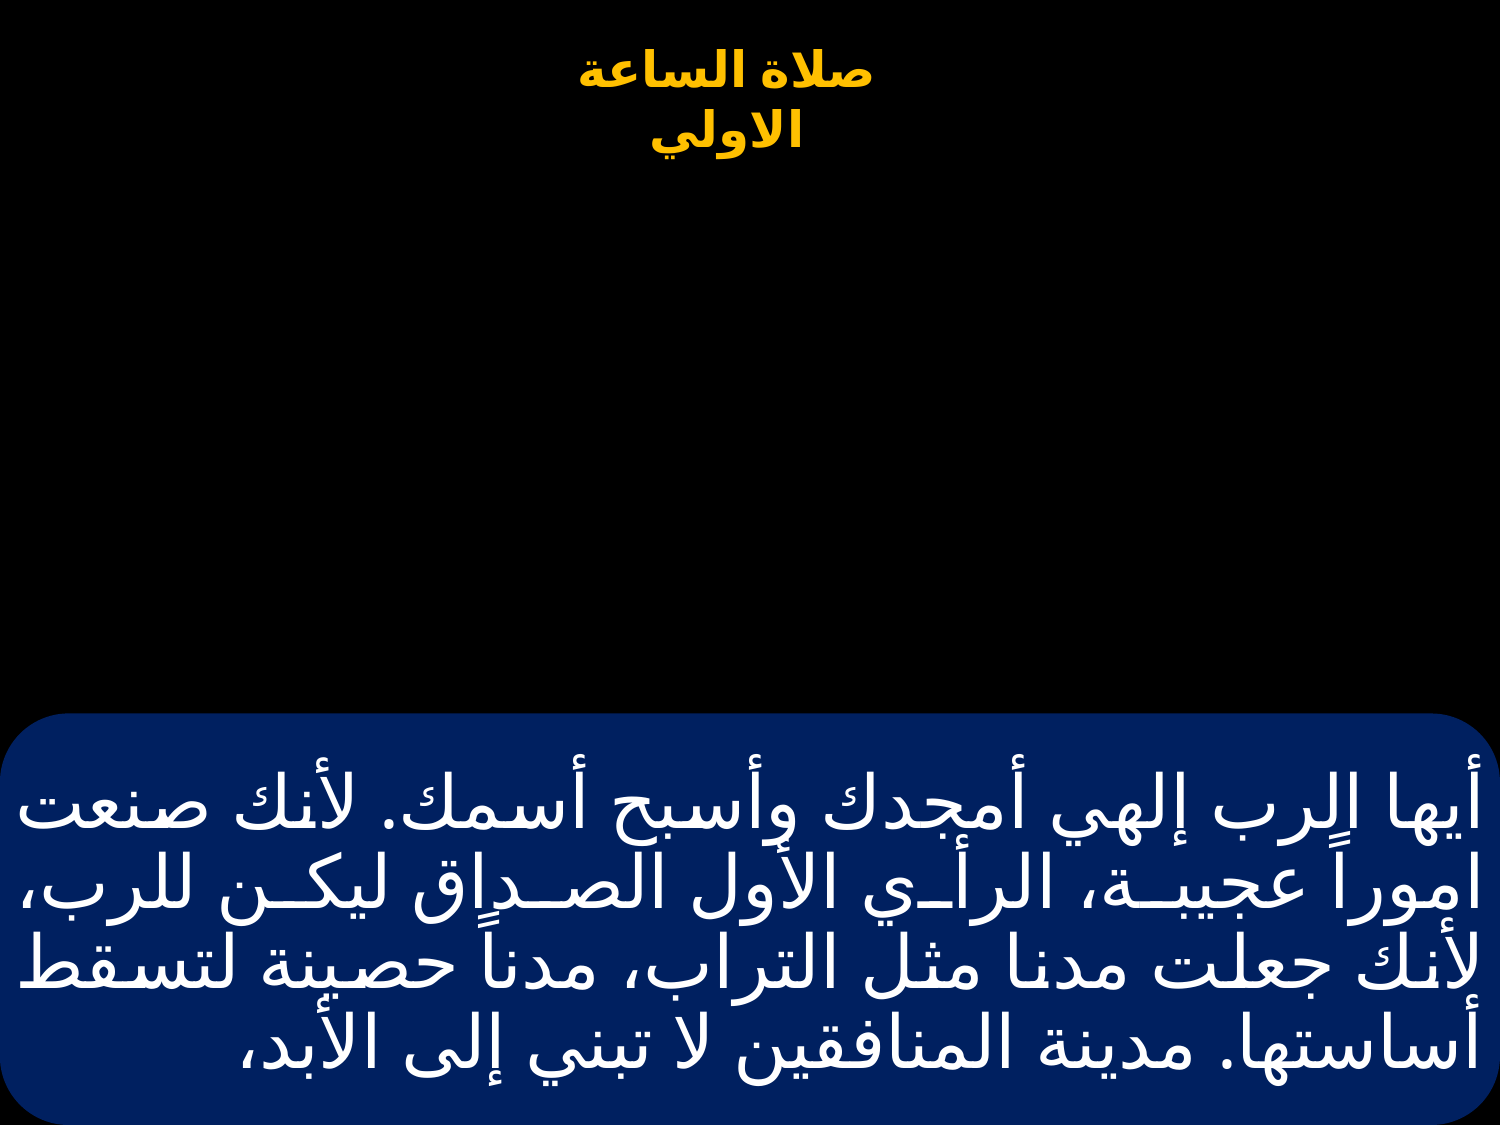

# أيها الرب إلهي أمجدك وأسبح أسمك. لأنك صنعت اموراً عجيبة، الرأي الأول الصداق ليكن للرب، لأنك جعلت مدنا مثل التراب، مدناً حصينة لتسقط أساستها. مدينة المنافقين لا تبني إلى الأبد،